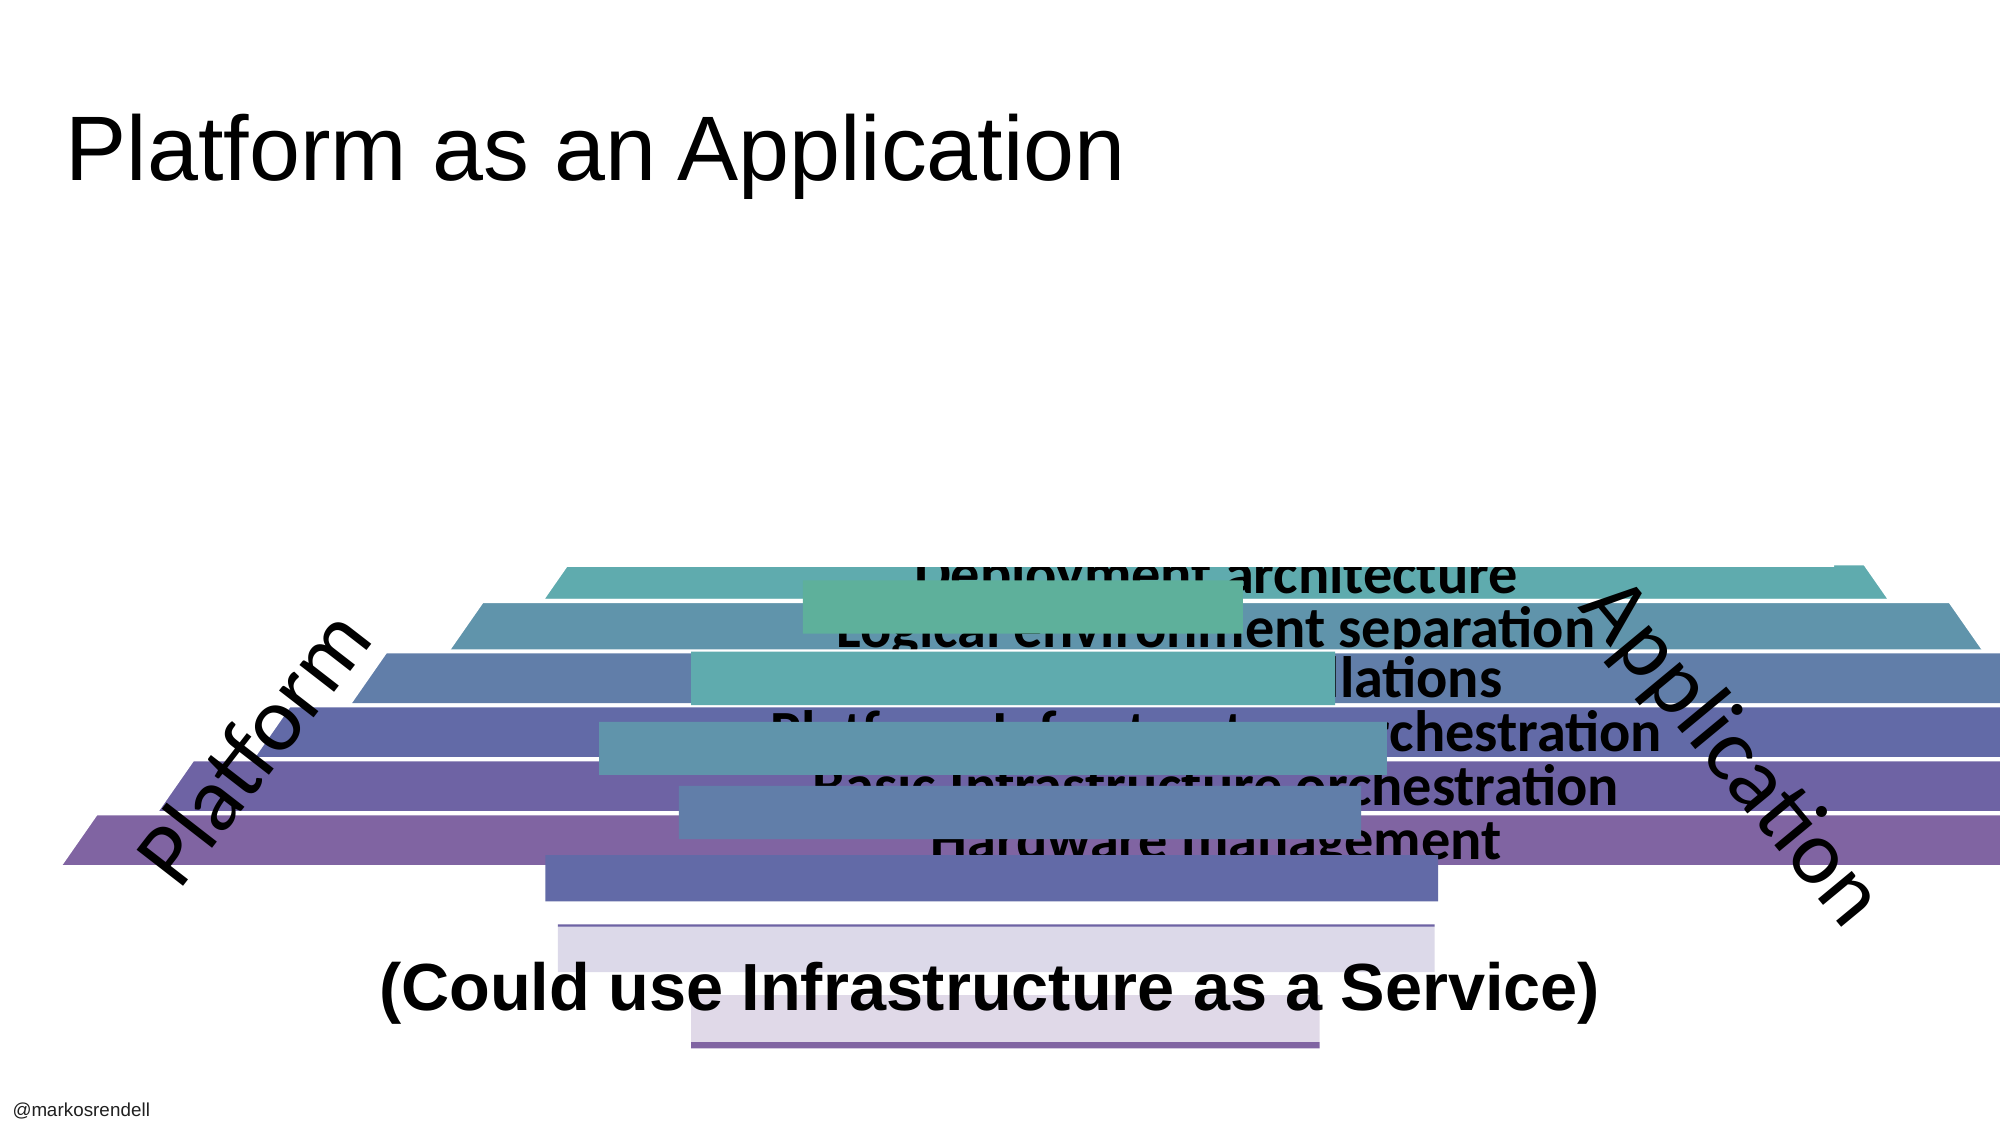

Platform as an Application

Security model
Deployment architecture
Logical environment separation
Third Party Installations
Platform Infrastructure orchestration
Basic Infrastructure orchestration
Hardware management

Applications
Business
Platform
Application

(Could use Infrastructure as a Service)

@markosrendell